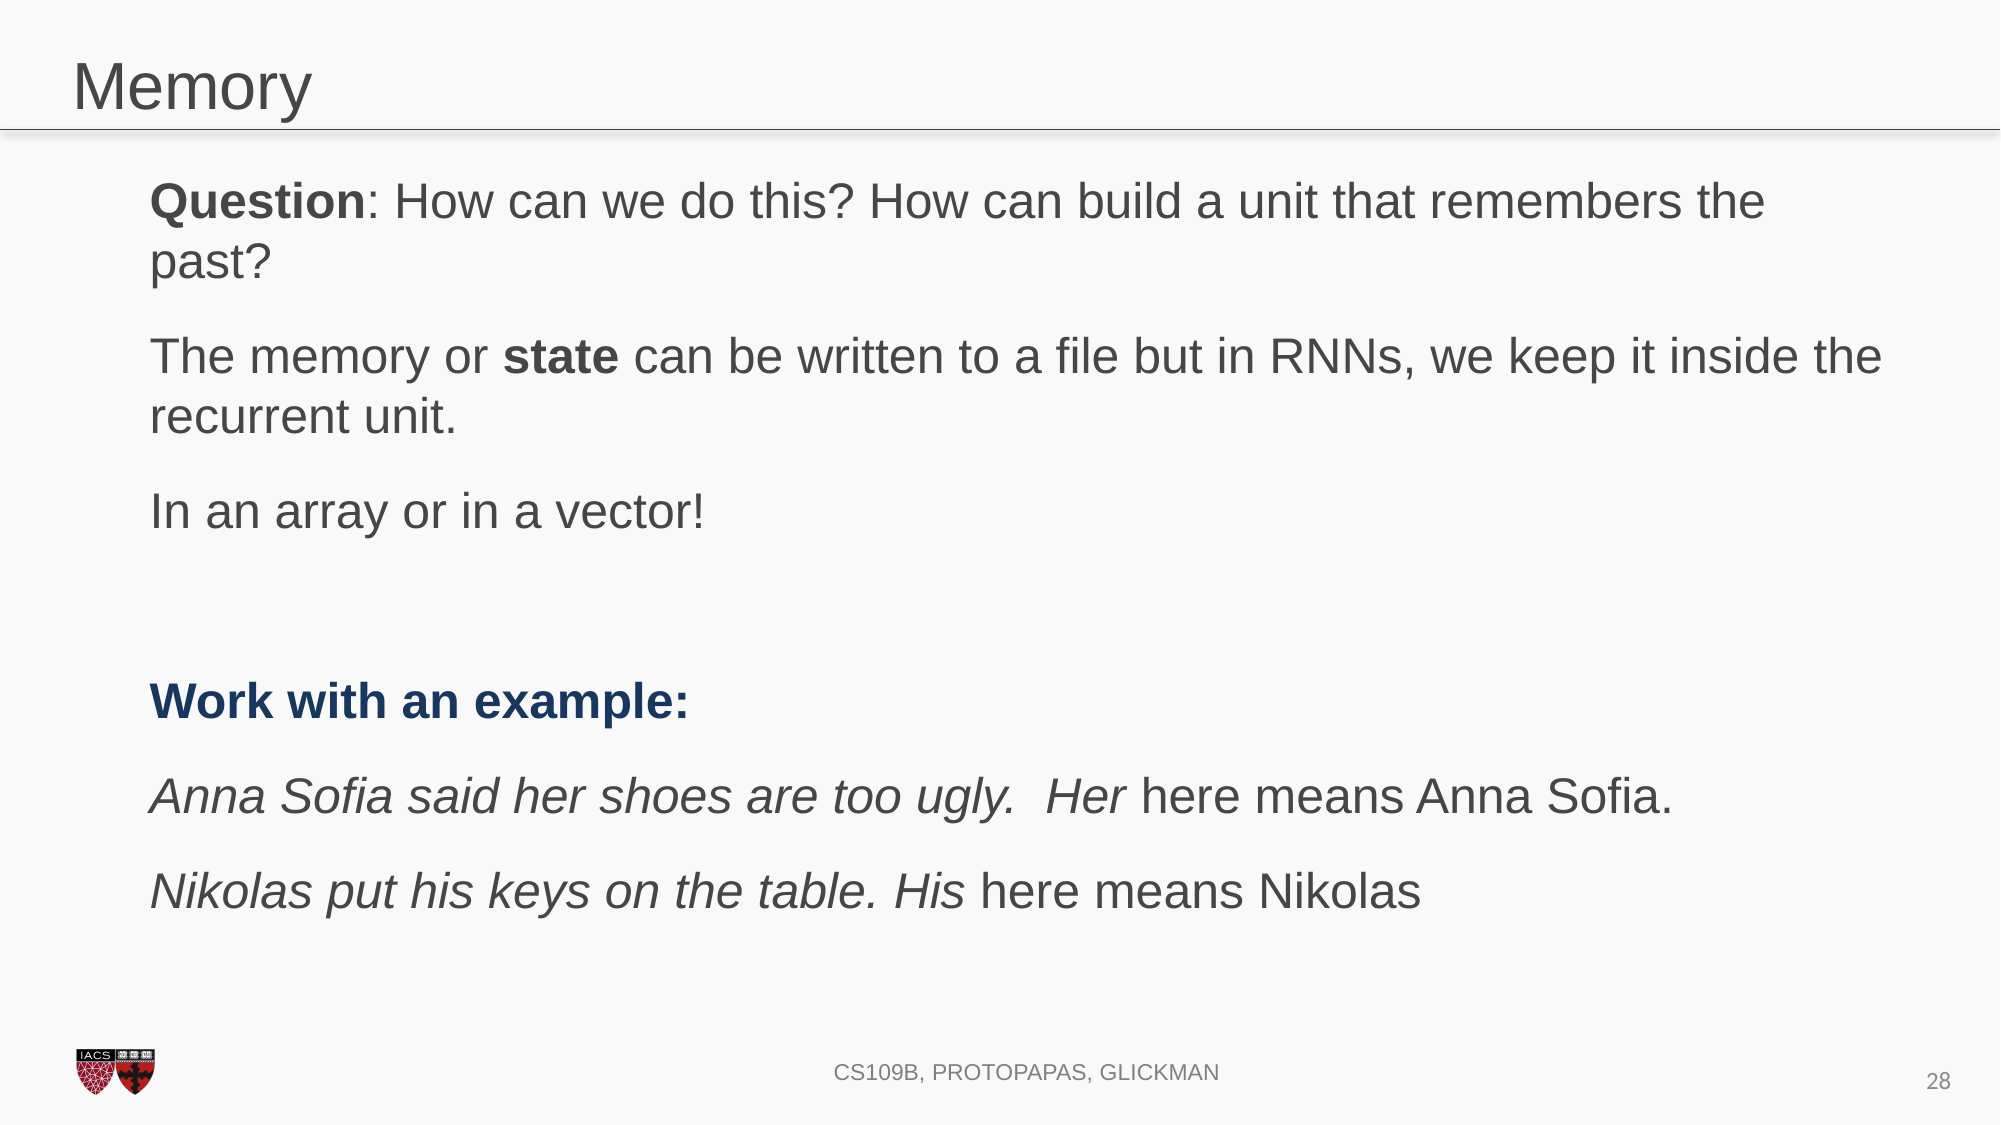

# Memory
Question: How can we do this? How can build a unit that remembers the past?
The memory or state can be written to a file but in RNNs, we keep it inside the recurrent unit.
In an array or in a vector!

Work with an example:
Anna Sofia said her shoes are too ugly.  Her here means Anna Sofia.
Nikolas put his keys on the table. His here means Nikolas

28